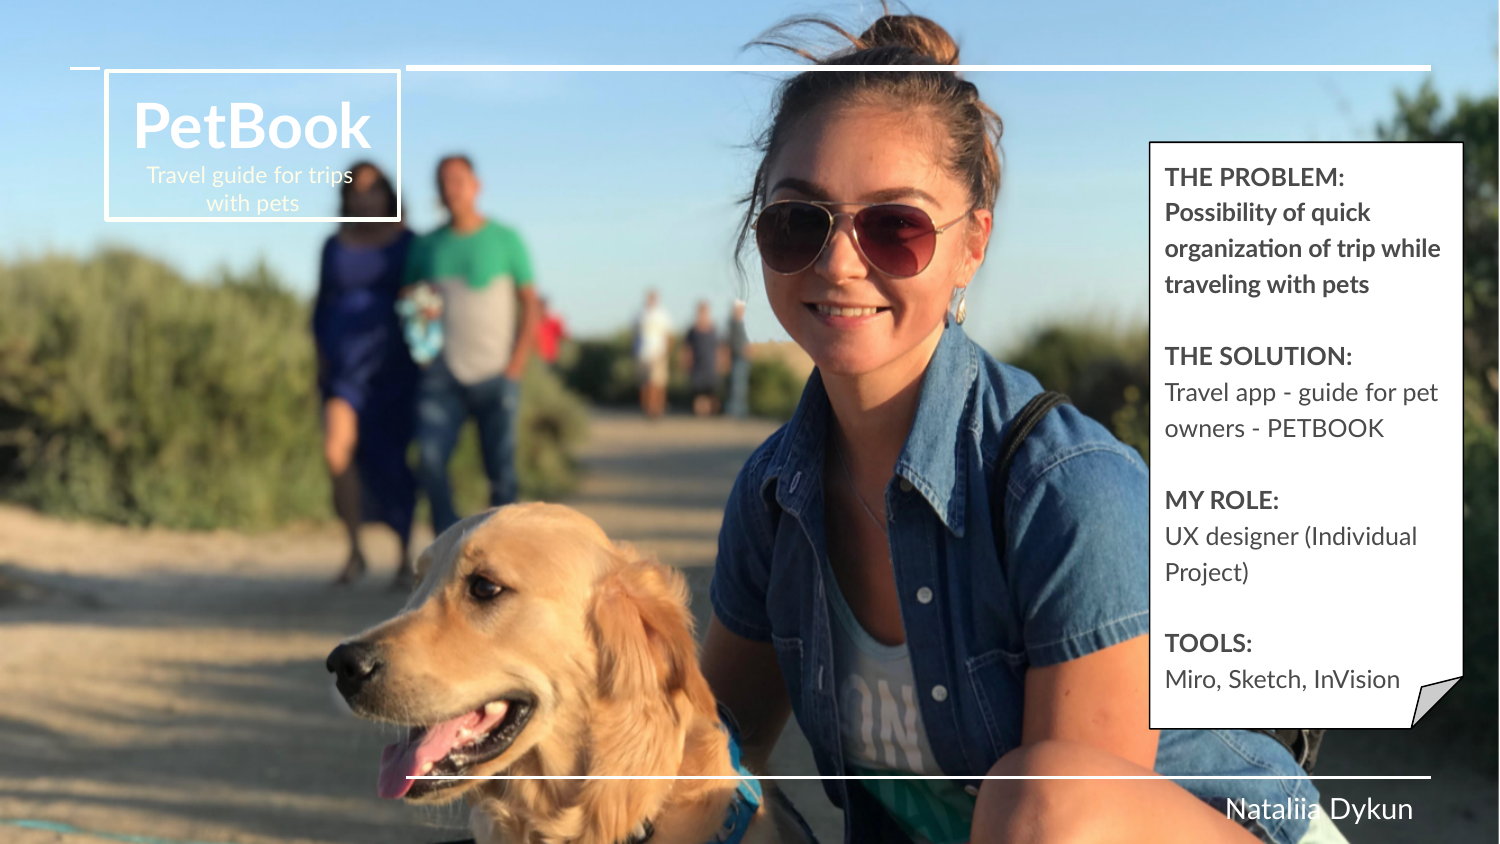

PetBook
Travel guide for trips
with pets

THE PROBLEM:
Possibility of quick organization of trip while traveling with pets

THE SOLUTION:
Travel app - guide for pet owners - PETBOOK

MY ROLE:
UX designer (Individual Project)

TOOLS:
Miro, Sketch, InVision
Nataliia Dykun